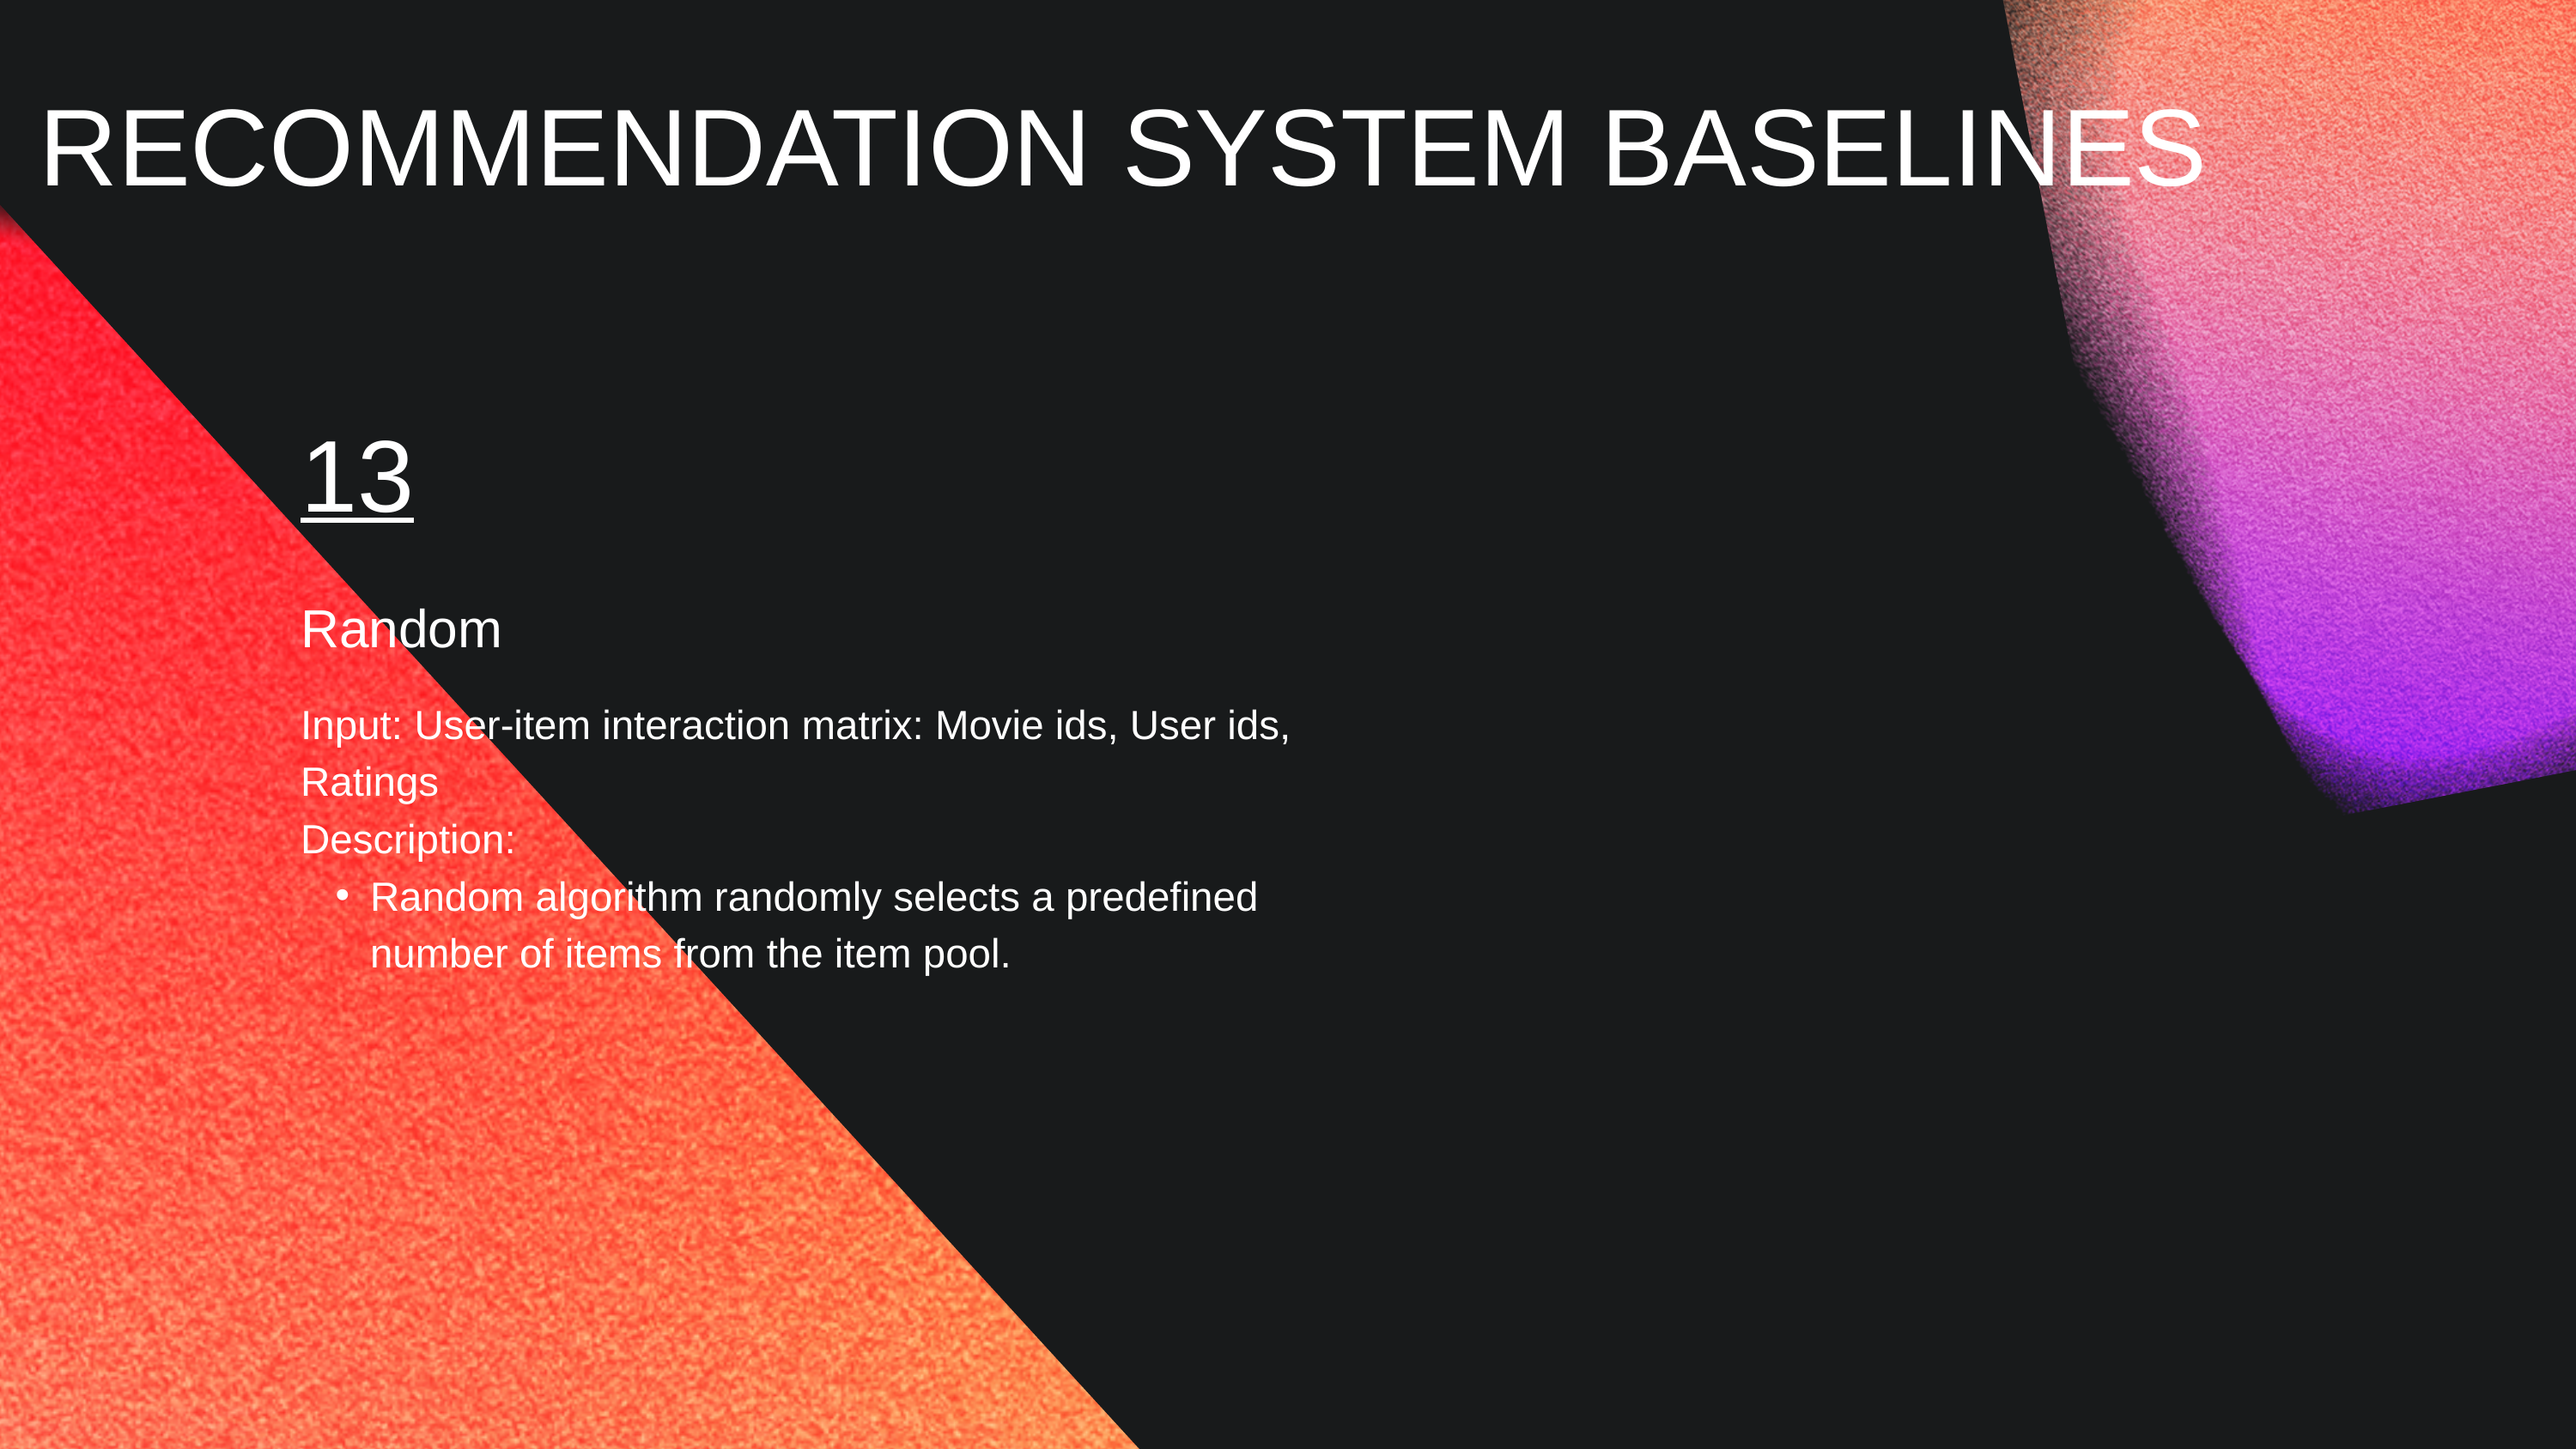

RECOMMENDATION SYSTEM BASELINES
13
Random
Input: User-item interaction matrix: Movie ids, User ids, Ratings
Description:
Random algorithm randomly selects a predefined number of items from the item pool.